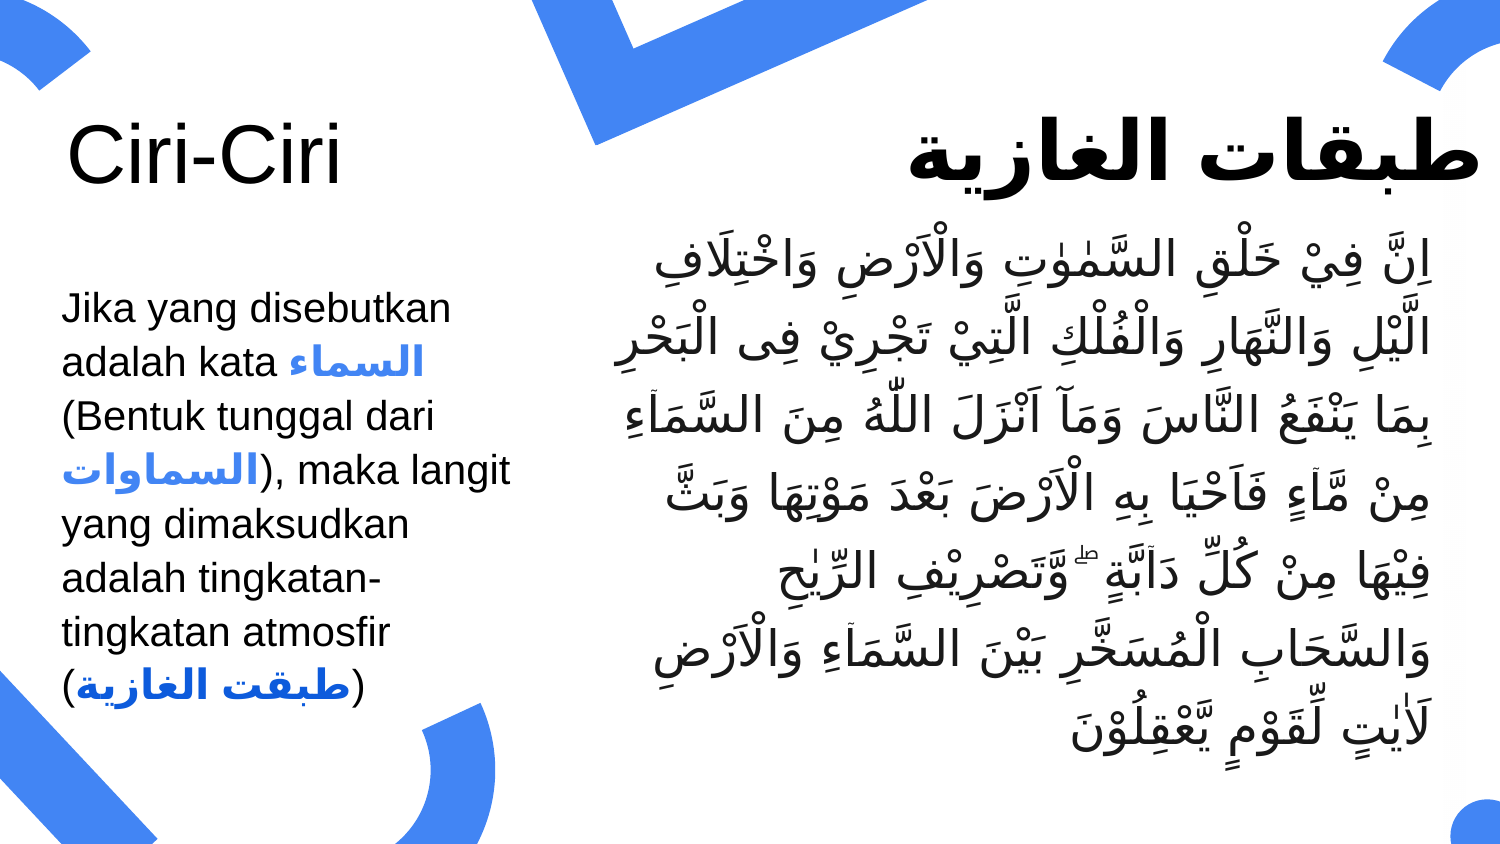

طبقات الغازية
Ciri-Ciri
01

Jika yang disebutkan adalah kata السماء (Bentuk tunggal dari السماوات), maka langit yang dimaksudkan adalah tingkatan-tingkatan atmosfir (طبقت الغازية)
اِنَّ فِيْ خَلْقِ السَّمٰوٰتِ وَالْاَرْضِ وَاخْتِلَافِ الَّيْلِ وَالنَّهَارِ وَالْفُلْكِ الَّتِيْ تَجْرِيْ فِى الْبَحْرِ بِمَا يَنْفَعُ النَّاسَ وَمَآ اَنْزَلَ اللّٰهُ مِنَ السَّمَاۤءِ مِنْ مَّاۤءٍ فَاَحْيَا بِهِ الْاَرْضَ بَعْدَ مَوْتِهَا وَبَثَّ فِيْهَا مِنْ كُلِّ دَاۤبَّةٍ ۖ وَّتَصْرِيْفِ الرِّيٰحِ وَالسَّحَابِ الْمُسَخَّرِ بَيْنَ السَّمَاۤءِ وَالْاَرْضِ لَاٰيٰتٍ لِّقَوْمٍ يَّعْقِلُوْنَ
الغازية
السماوات
Langit Al-Ghaziyyah